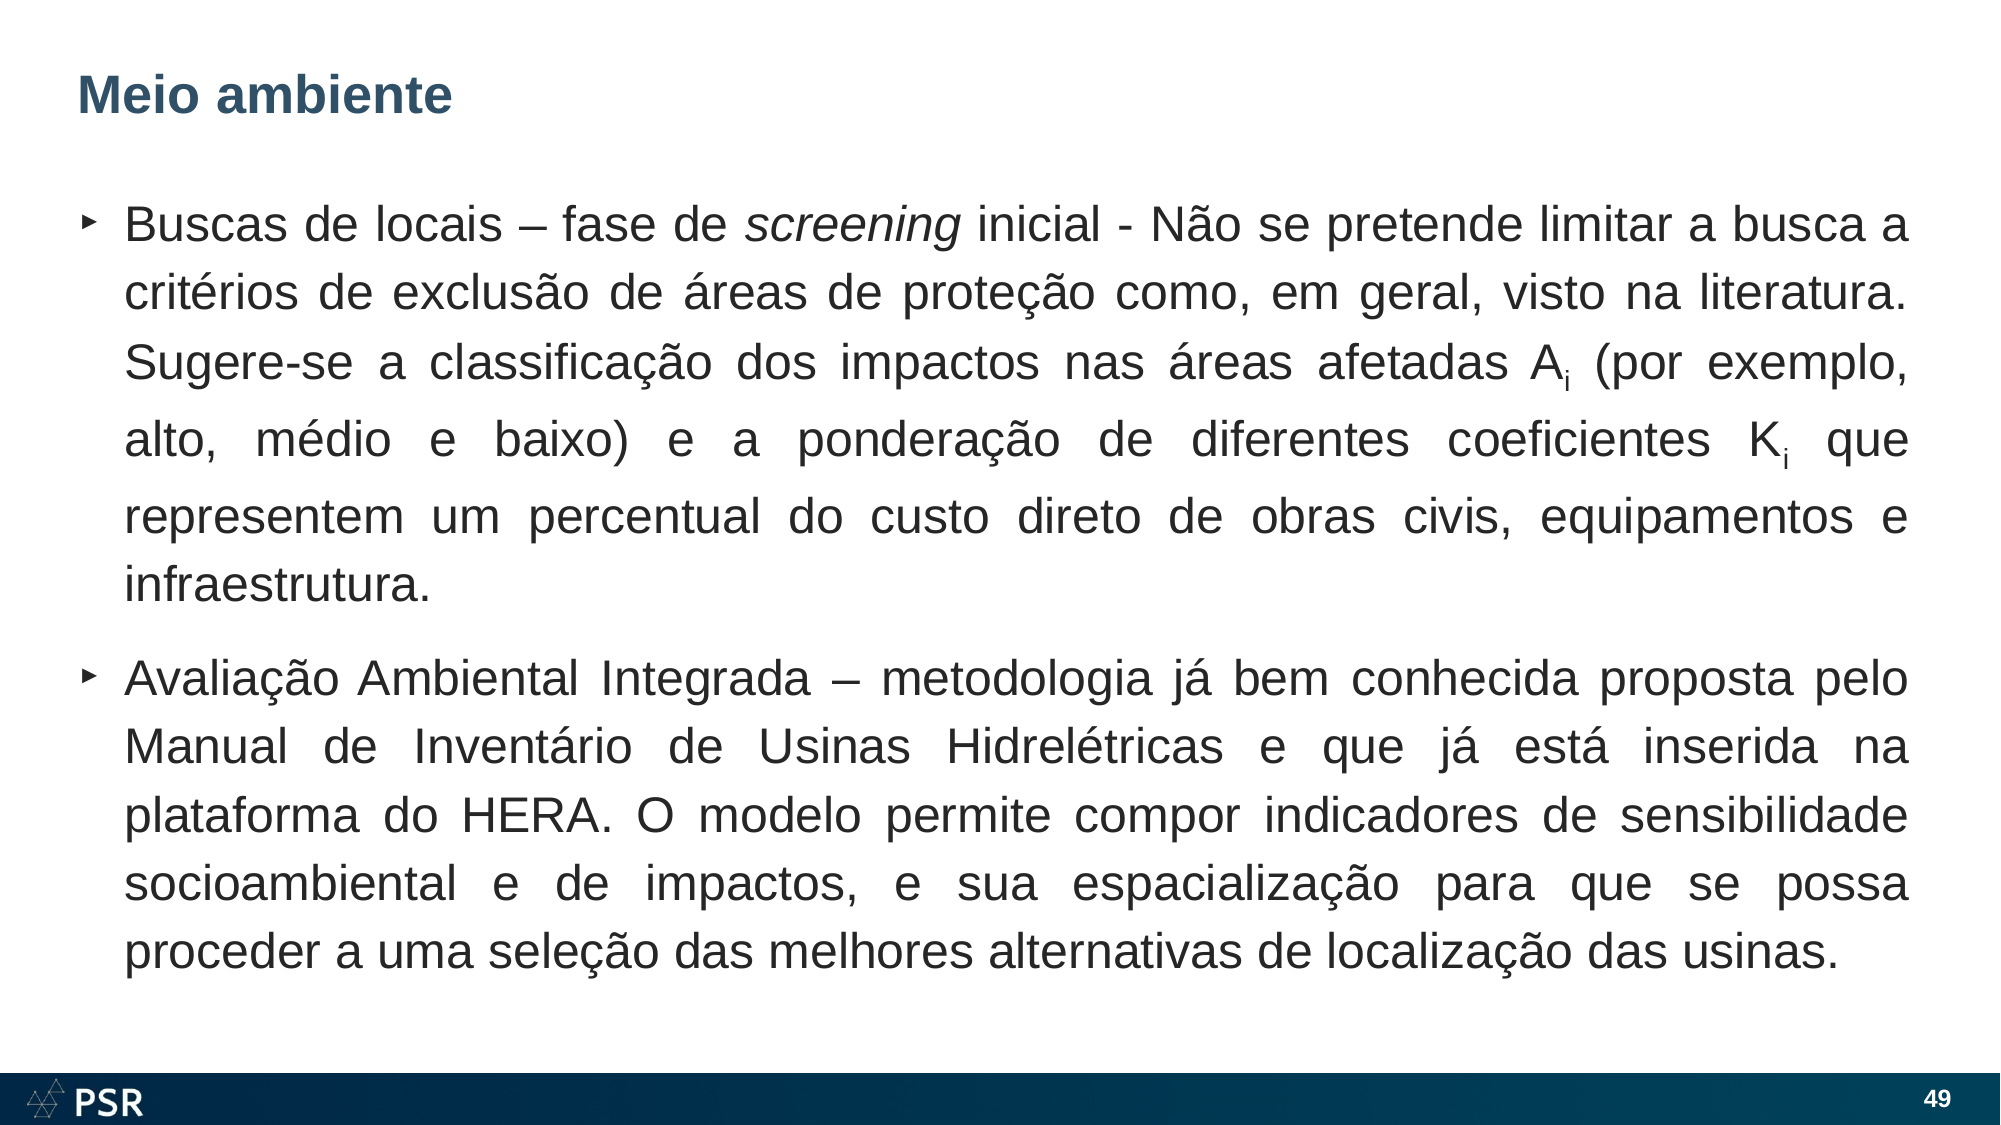

# Meio ambiente
Buscas de locais – fase de screening inicial - Não se pretende limitar a busca a critérios de exclusão de áreas de proteção como, em geral, visto na literatura. Sugere-se a classificação dos impactos nas áreas afetadas Ai (por exemplo, alto, médio e baixo) e a ponderação de diferentes coeficientes Ki que representem um percentual do custo direto de obras civis, equipamentos e infraestrutura.
Avaliação Ambiental Integrada – metodologia já bem conhecida proposta pelo Manual de Inventário de Usinas Hidrelétricas e que já está inserida na plataforma do HERA. O modelo permite compor indicadores de sensibilidade socioambiental e de impactos, e sua espacialização para que se possa proceder a uma seleção das melhores alternativas de localização das usinas.
49